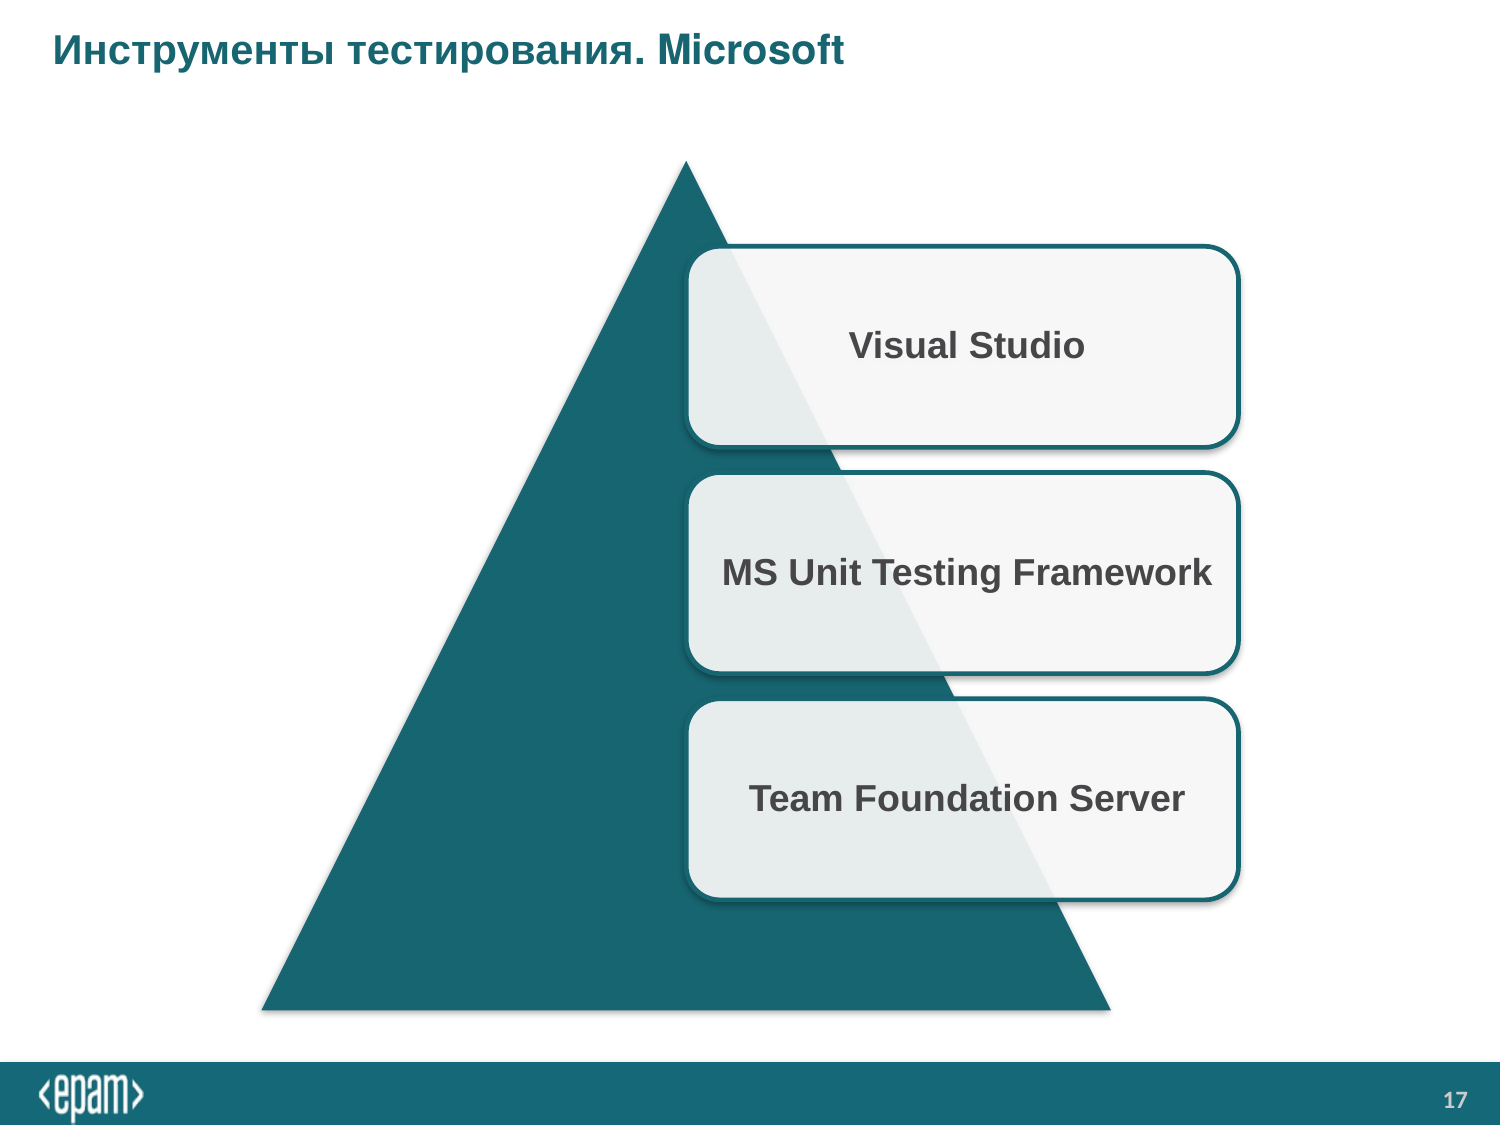

# Инструменты тестирования. Microsoft
Visual Studio
MS Unit Testing Framework
Team Foundation Server